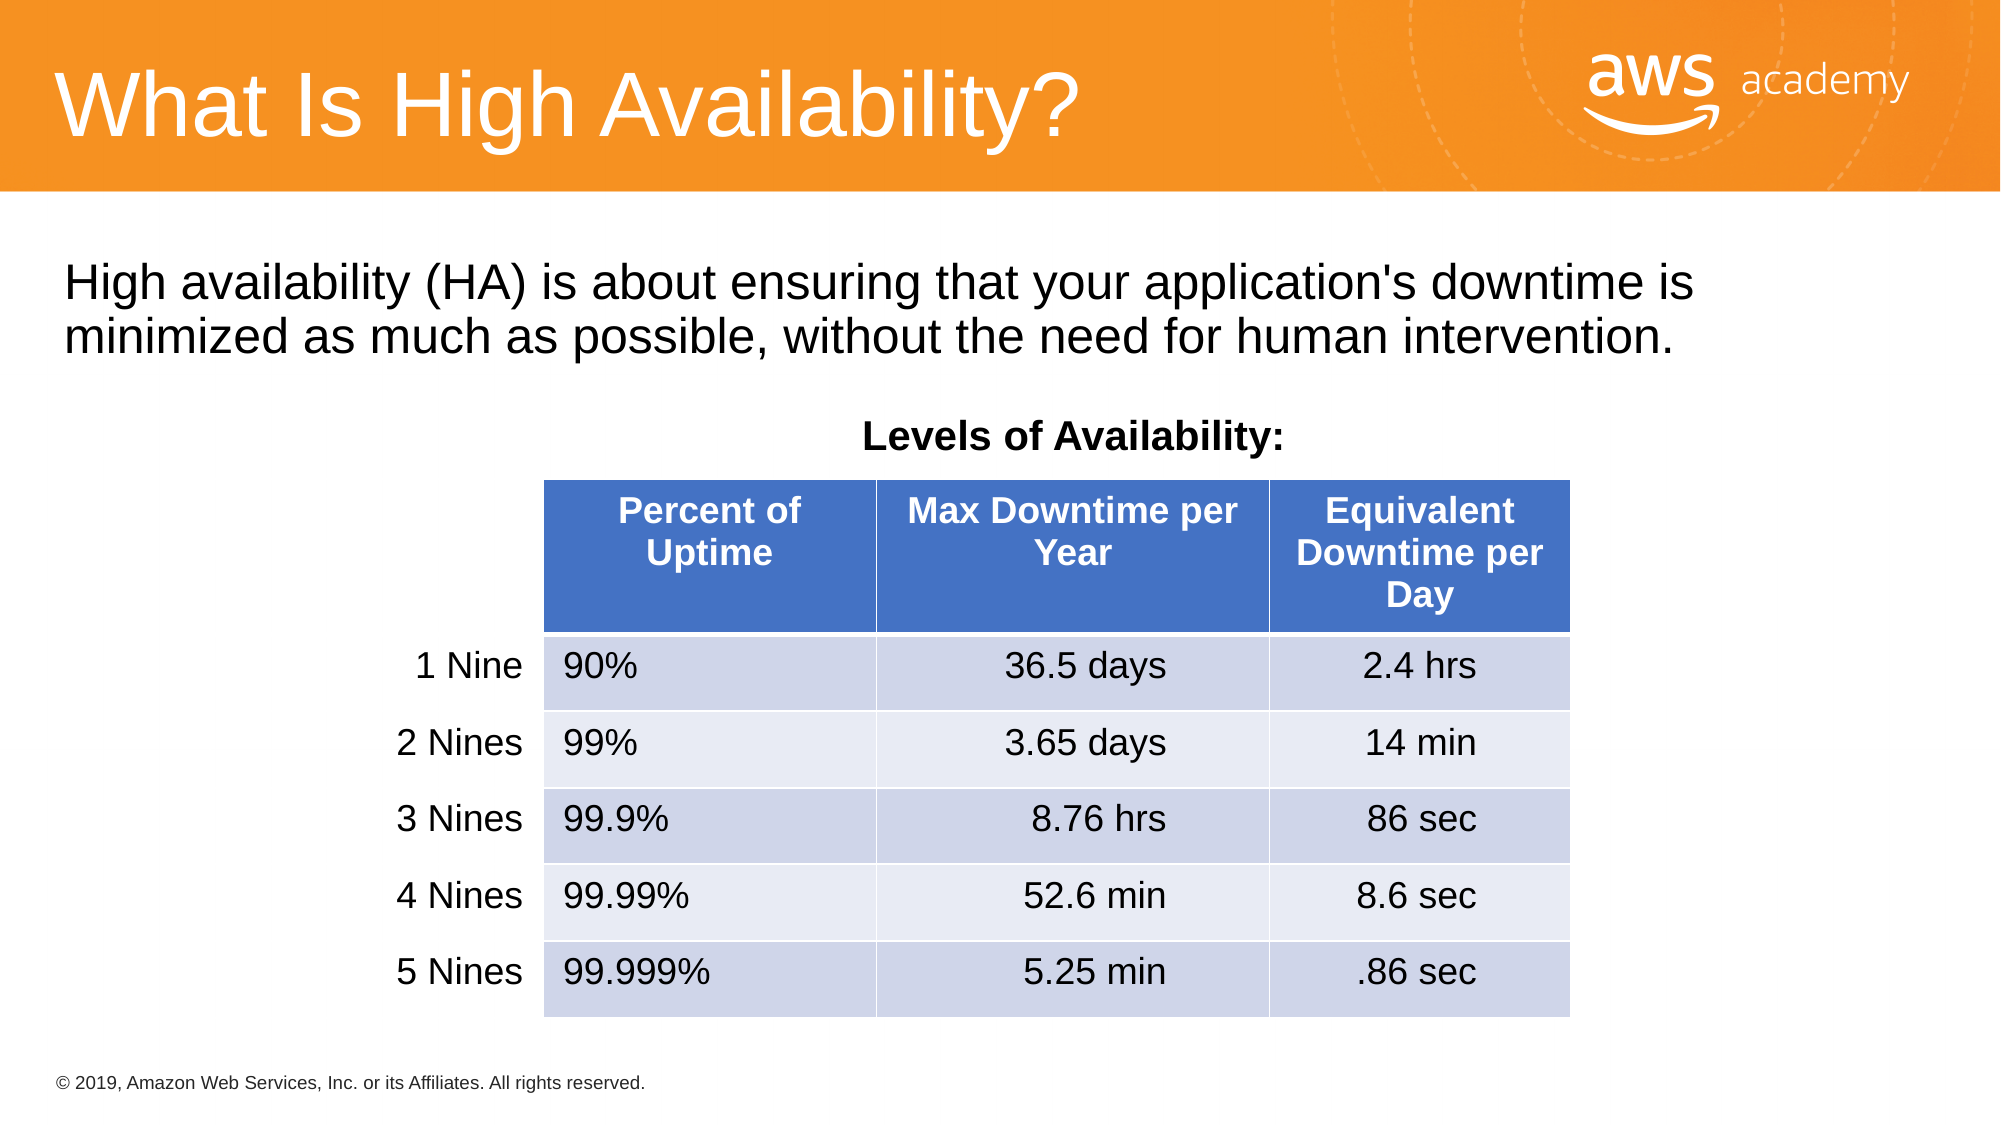

# What Is High Availability?
High availability (HA) is about ensuring that your application's downtime is minimized as much as possible, without the need for human intervention.
Levels of Availability:
|  | Percent of Uptime | Max Downtime per Year | Equivalent Downtime per Day |
| --- | --- | --- | --- |
| 1 Nine | 90% | 36.5 days | 2.4 hrs |
| 2 Nines | 99% | 3.65 days | 14 min |
| 3 Nines | 99.9% | 8.76 hrs | 86 sec |
| 4 Nines | 99.99% | 52.6 min | 8.6 sec |
| 5 Nines | 99.999% | 5.25 min | .86 sec |